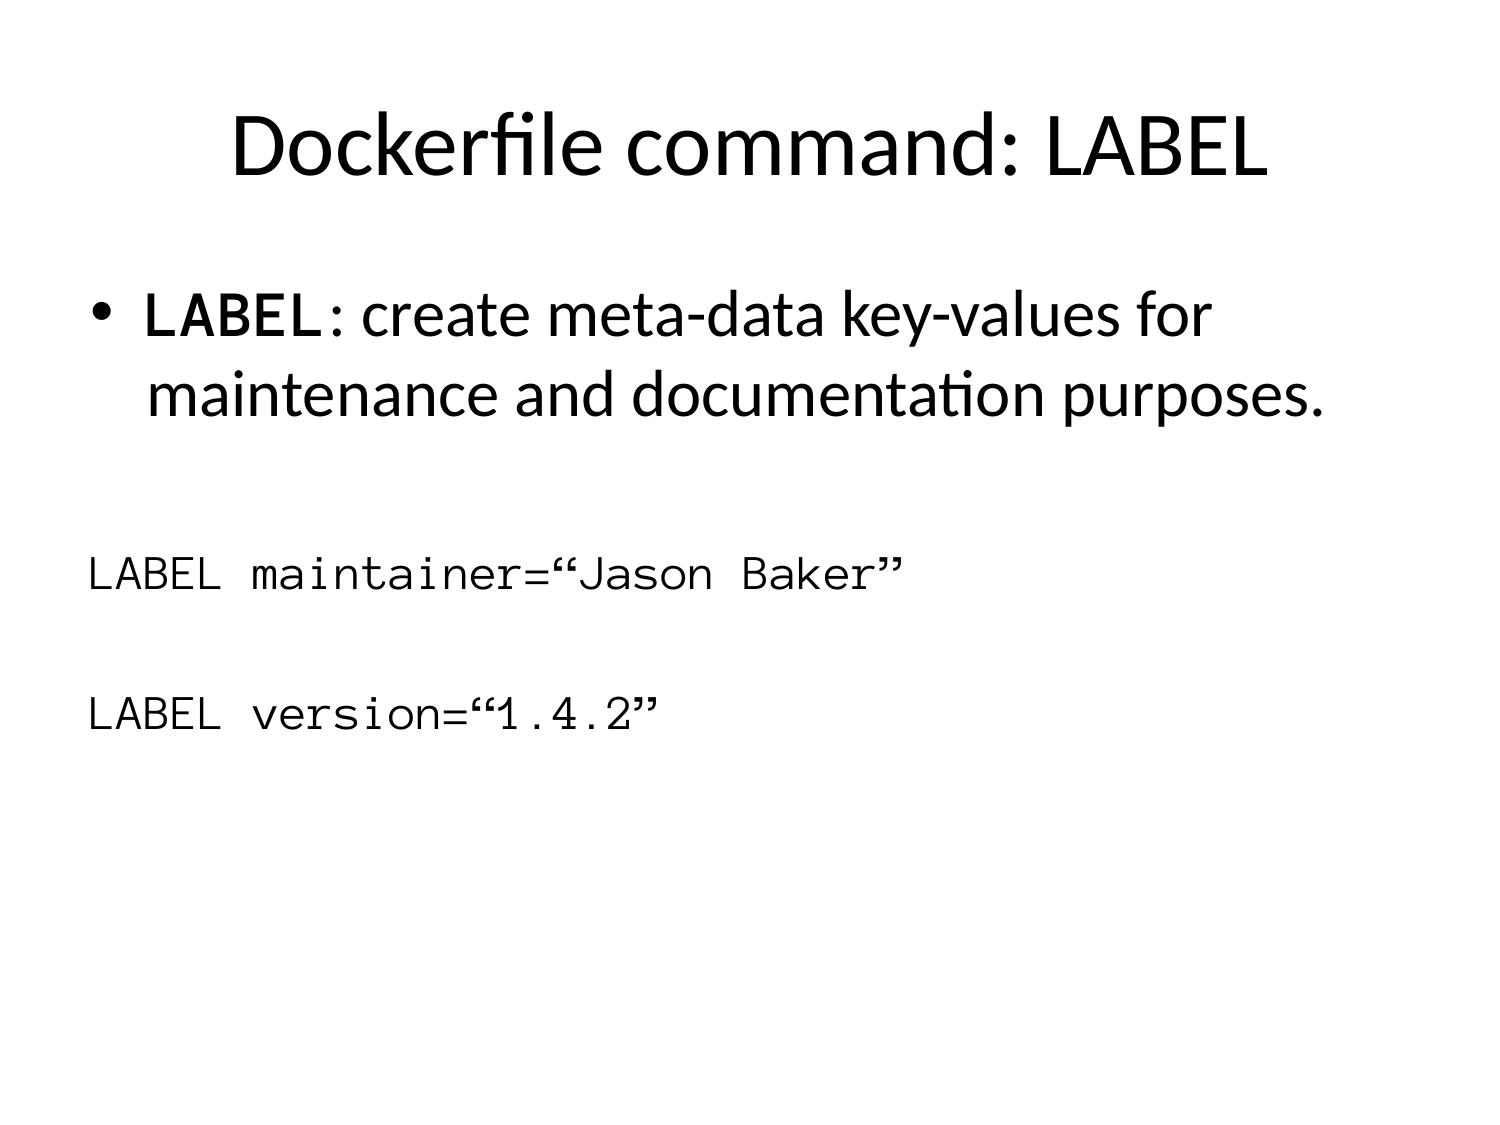

# Dockerfile command: LABEL
LABEL: create meta-data key-values for maintenance and documentation purposes.

LABEL maintainer=“Jason Baker”

LABEL version=“1.4.2”